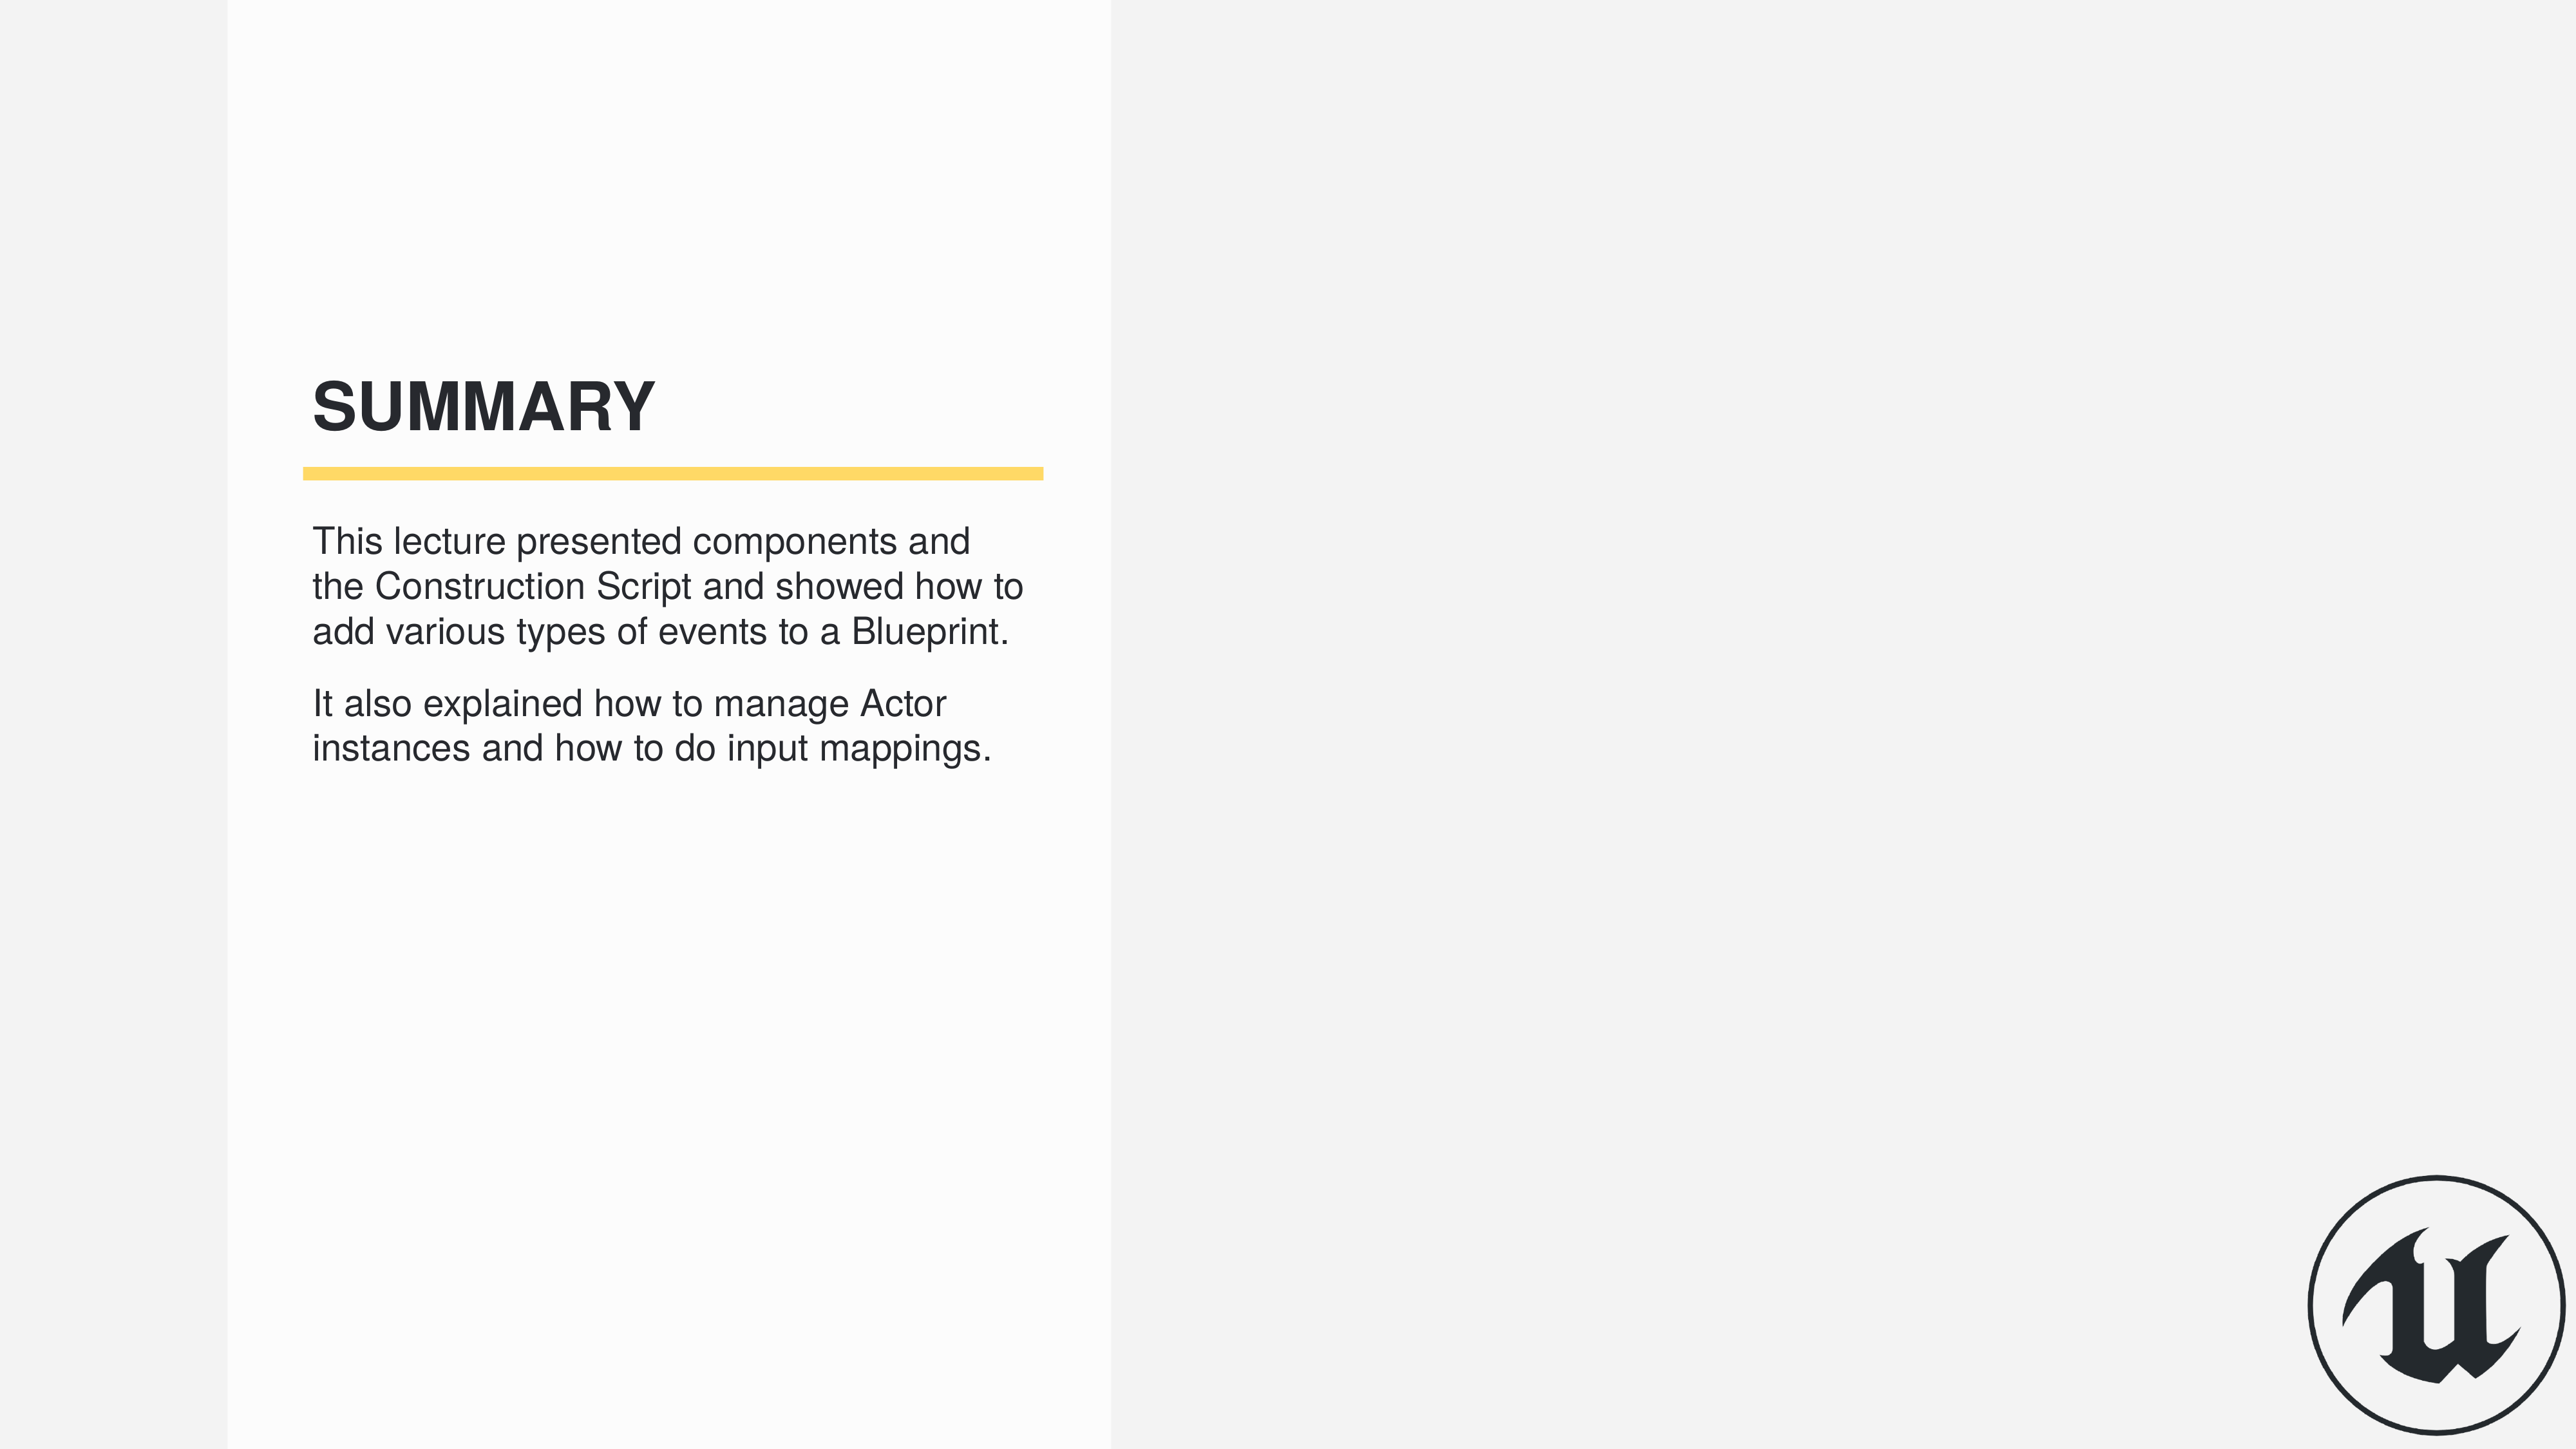

SUMMARY
This lecture presented components and the Construction Script and showed how to add various types of events to a Blueprint.
It also explained how to manage Actor instances and how to do input mappings.